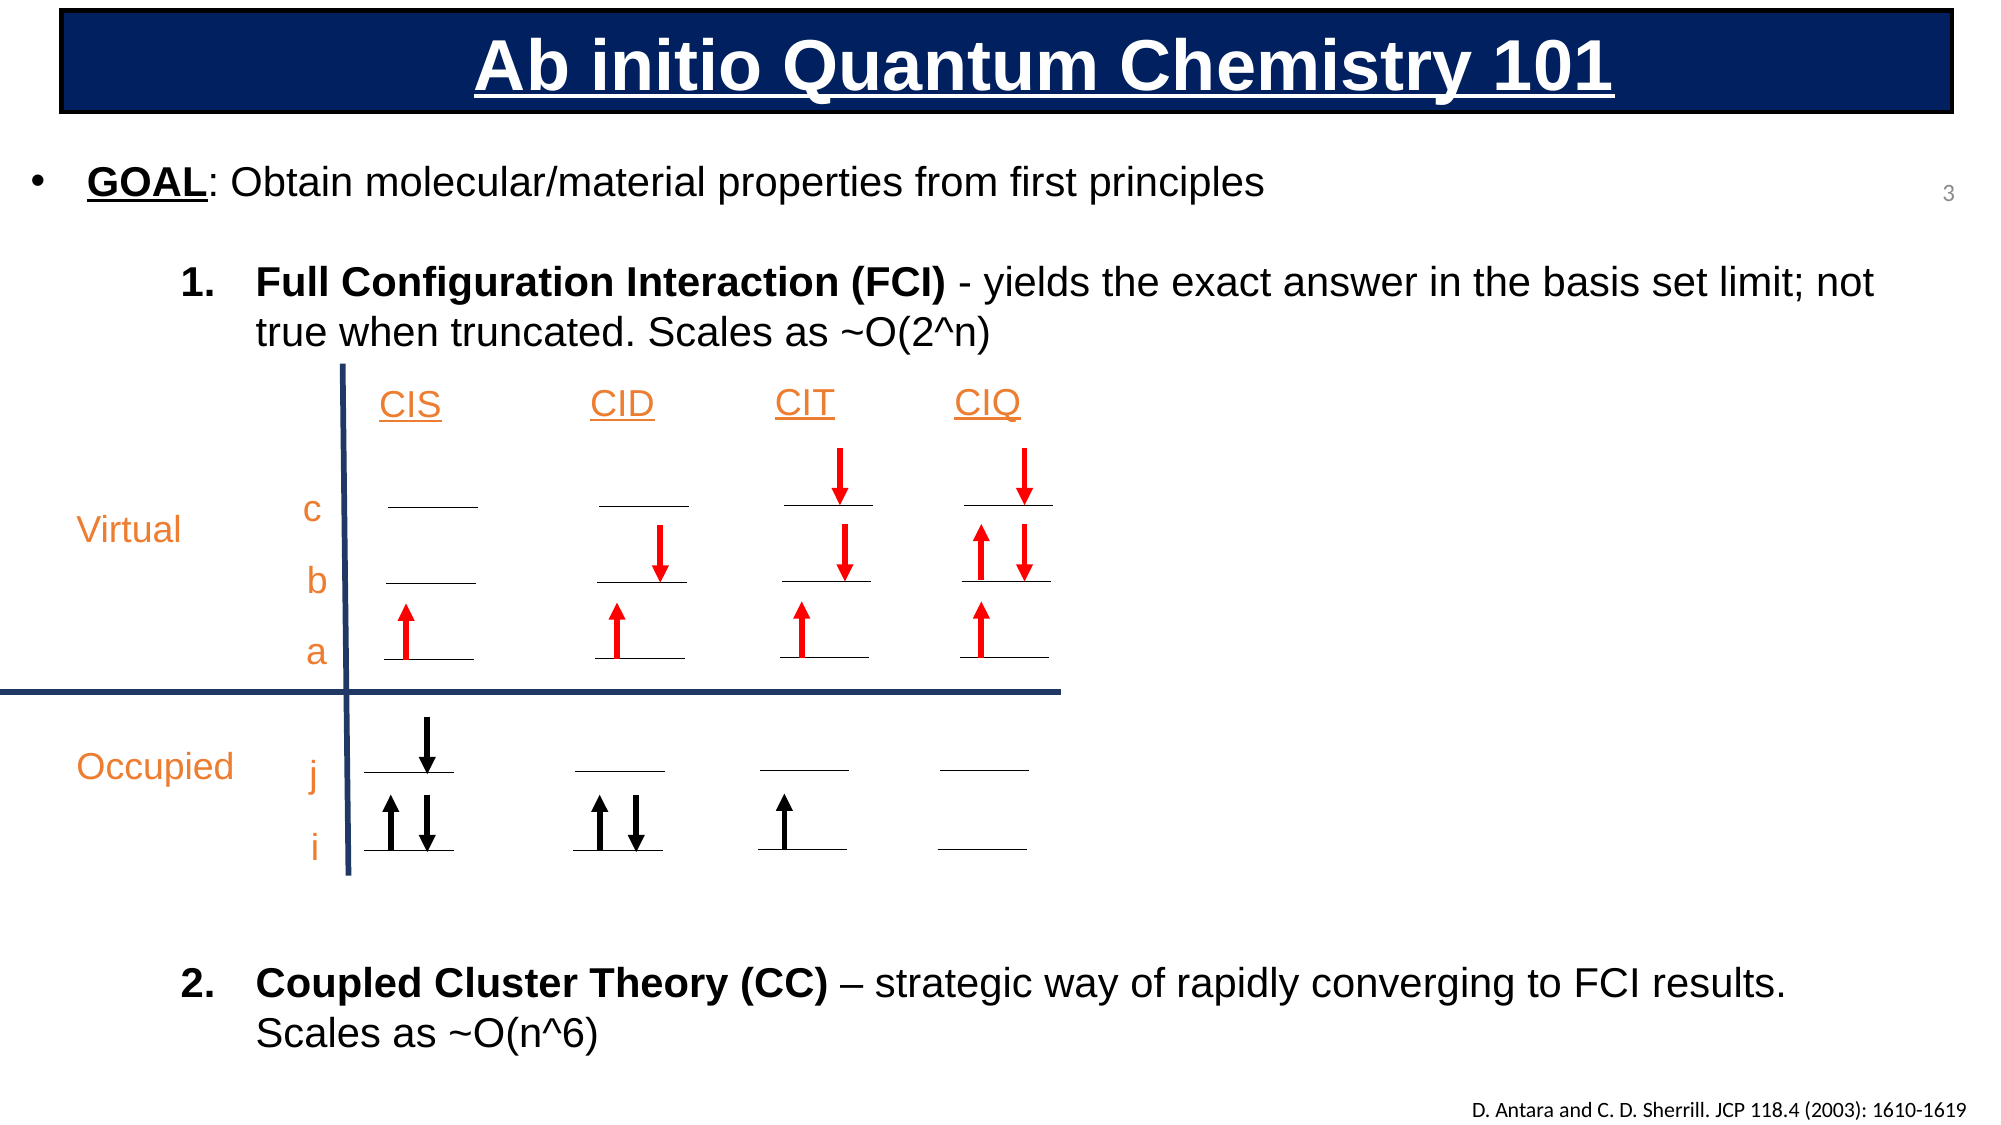

Ab initio Quantum Chemistry 101

GOAL: Obtain molecular/material properties from first principles

Full Configuration Interaction (FCI) - yields the exact answer in the basis set limit; not true when truncated. Scales as ~O(2^n)

Coupled Cluster Theory (CC) – strategic way of rapidly converging to FCI results. Scales as ~O(n^6)

3
CIT
CIQ
CID
CIS
c
Virtual
b
a
Occupied
j
i
D. Antara and C. D. Sherrill. JCP 118.4 (2003): 1610-1619